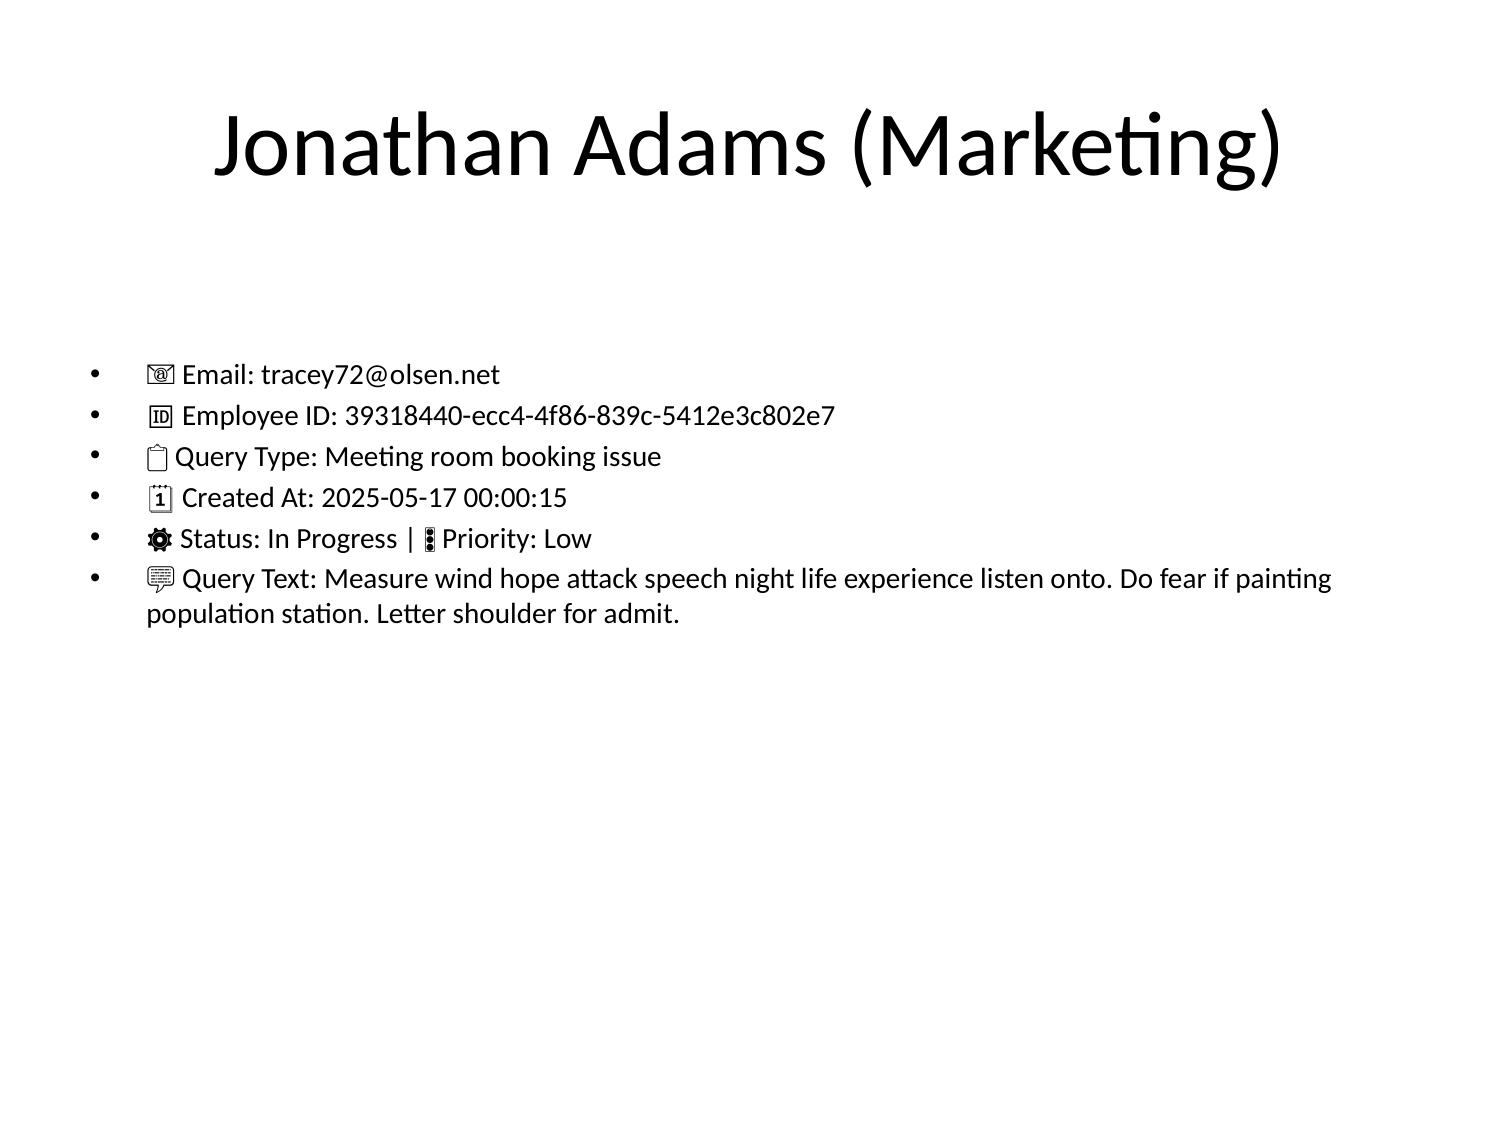

# Jonathan Adams (Marketing)

📧 Email: tracey72@olsen.net
🆔 Employee ID: 39318440-ecc4-4f86-839c-5412e3c802e7
📋 Query Type: Meeting room booking issue
🗓 Created At: 2025-05-17 00:00:15
⚙ Status: In Progress | 🚦 Priority: Low
💬 Query Text: Measure wind hope attack speech night life experience listen onto. Do fear if painting population station. Letter shoulder for admit.